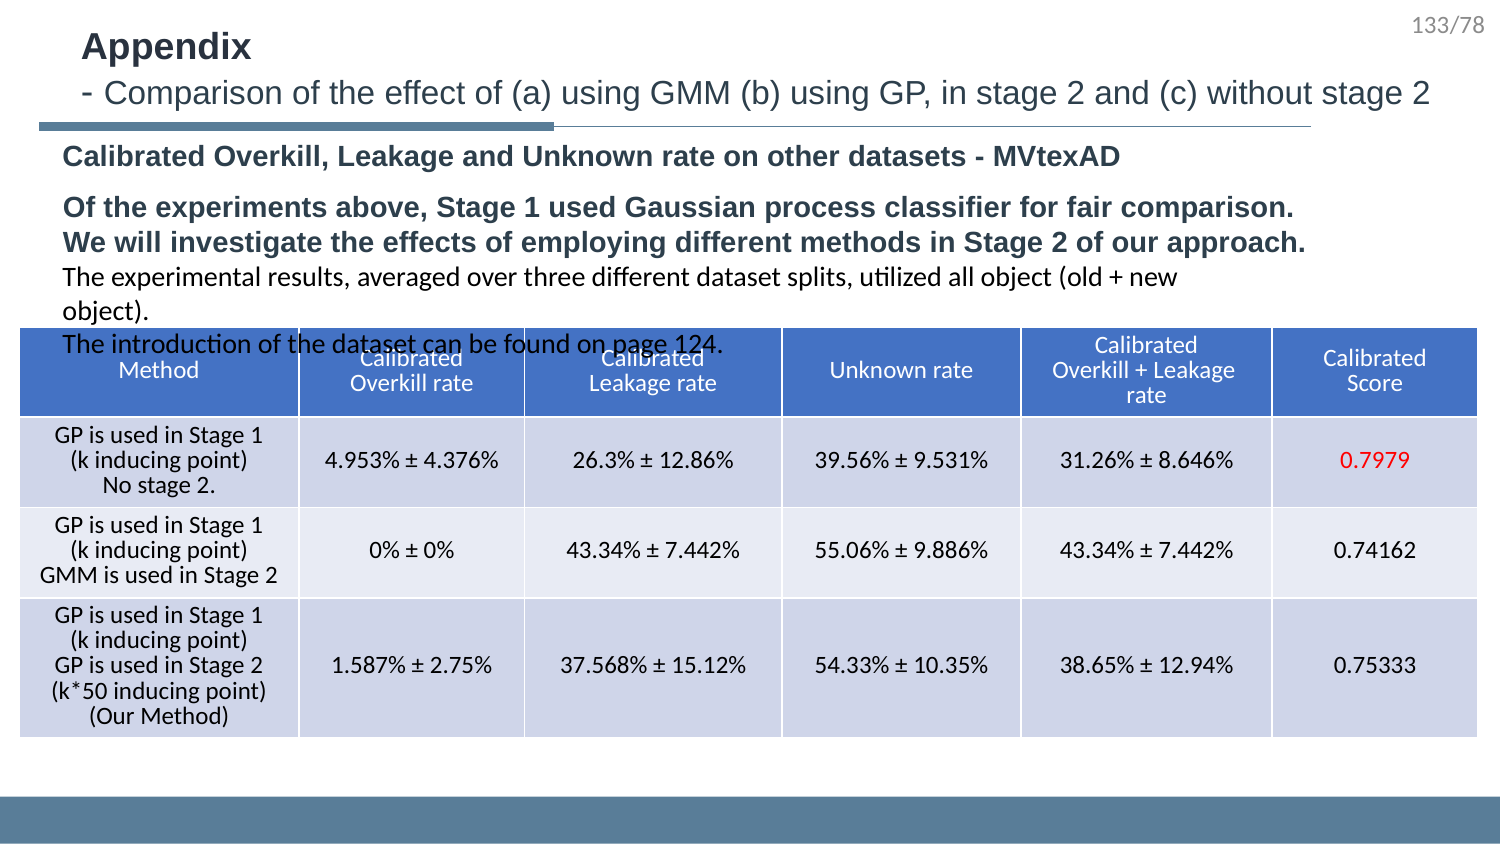

133
/78
Appendix
- Comparison of the effect of (a) using GMM (b) using GP, in stage 2 and (c) without stage 2
Calibrated Overkill, Leakage and Unknown rate on other datasets - MVtexAD
Of the experiments above, Stage 1 used Gaussian process classifier for fair comparison.
We will investigate the effects of employing different methods in Stage 2 of our approach.
The experimental results, averaged over three different dataset splits, utilized all object (old + new object).
The introduction of the dataset can be found on page 124.
| Method | Calibrated Overkill rate | Calibrated Leakage rate | Unknown rate | Calibrated Overkill + Leakage rate | Calibrated Score |
| --- | --- | --- | --- | --- | --- |
| GP is used in Stage 1 (k inducing point) No stage 2. | 4.953% ± 4.376% | 26.3% ± 12.86% | 39.56% ± 9.531% | 31.26% ± 8.646% | 0.7979 |
| GP is used in Stage 1 (k inducing point) GMM is used in Stage 2 | 0% ± 0% | 43.34% ± 7.442% | 55.06% ± 9.886% | 43.34% ± 7.442% | 0.74162 |
| GP is used in Stage 1 (k inducing point) GP is used in Stage 2 (k\*50 inducing point) (Our Method) | 1.587% ± 2.75% | 37.568% ± 15.12% | 54.33% ± 10.35% | 38.65% ± 12.94% | 0.75333 |